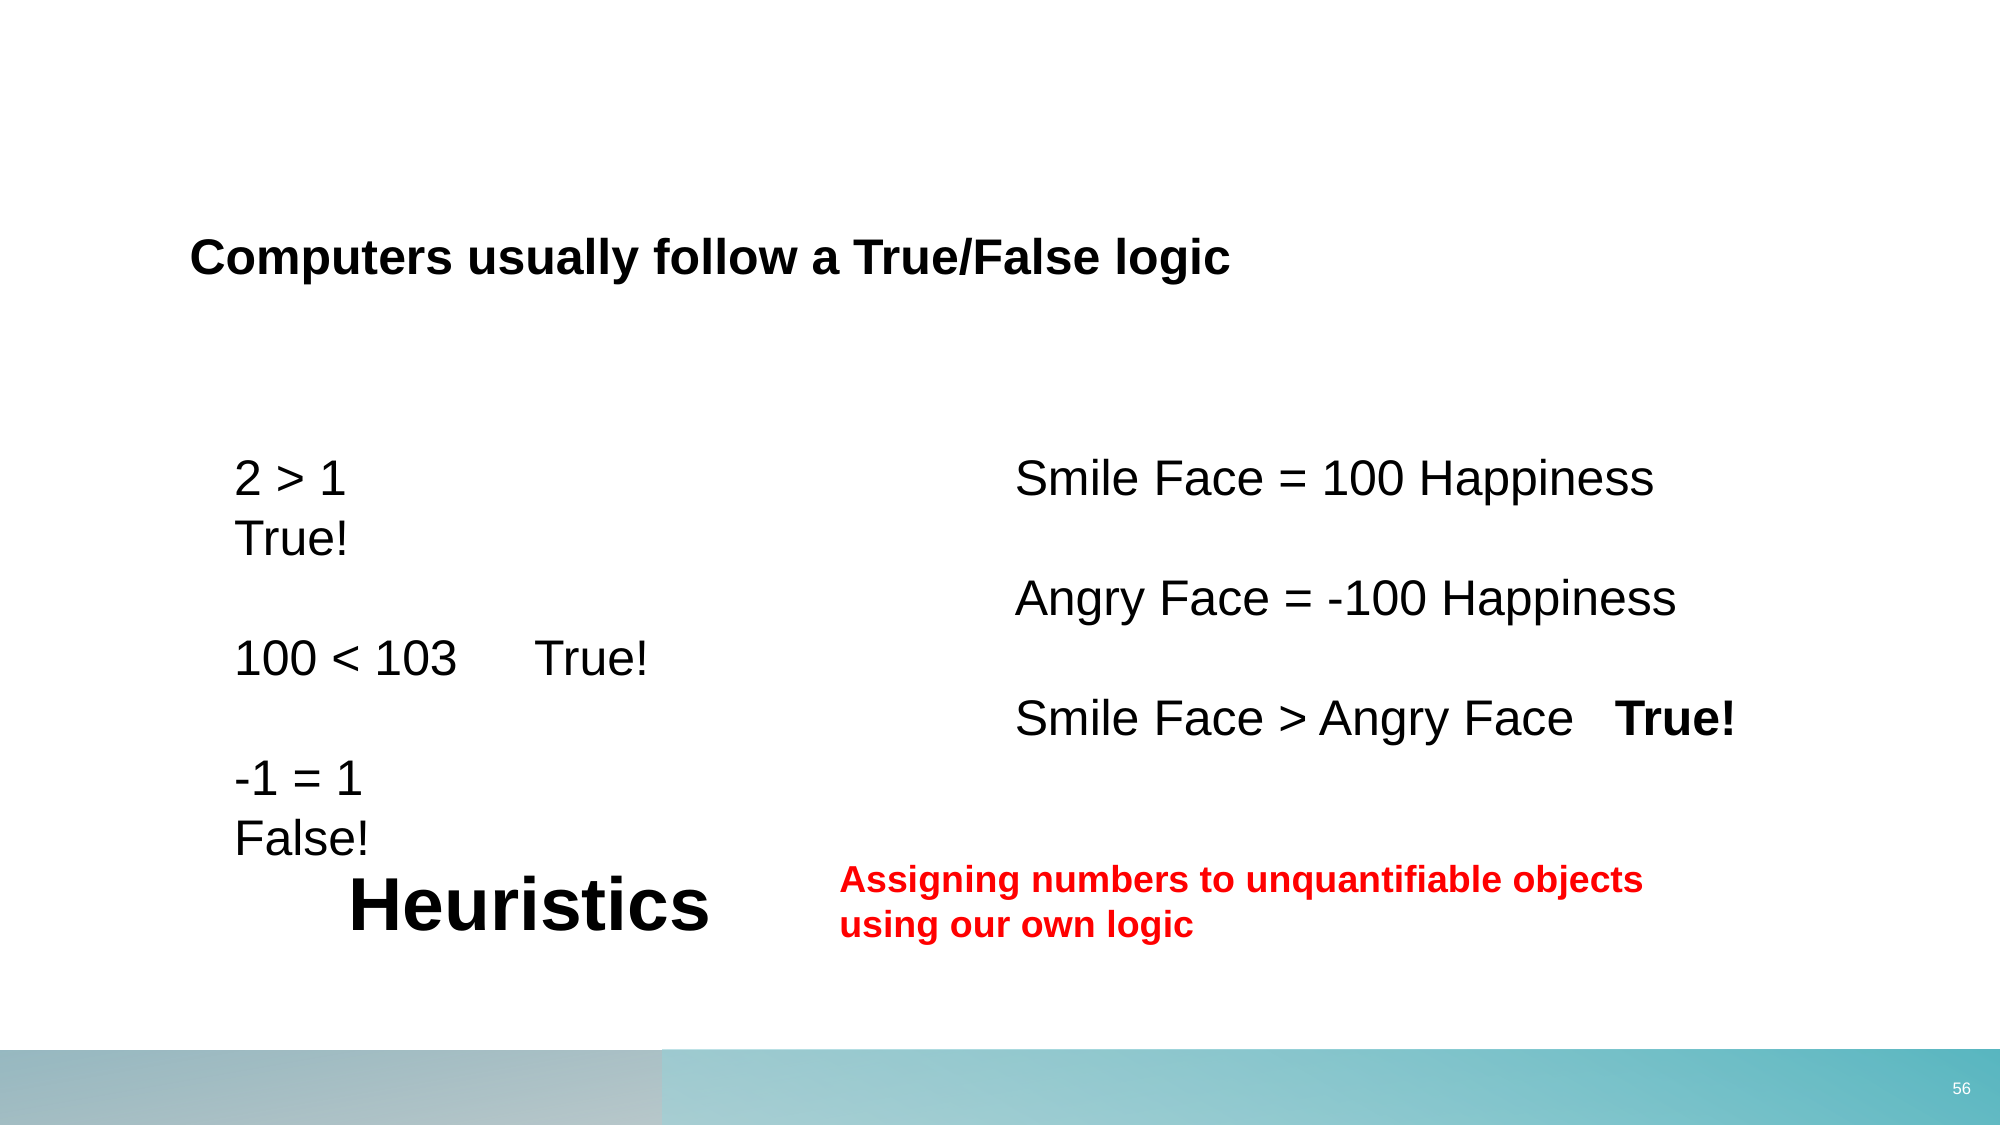

Computers usually follow a True/False logic
2 > 1			True!

100 < 103	True!

-1 = 1			False!

Smile Face = 100 Happiness

Angry Face = -100 Happiness

Smile Face > Angry Face	True!
Heuristics
Assigning numbers to unquantifiable objects using our own logic
56